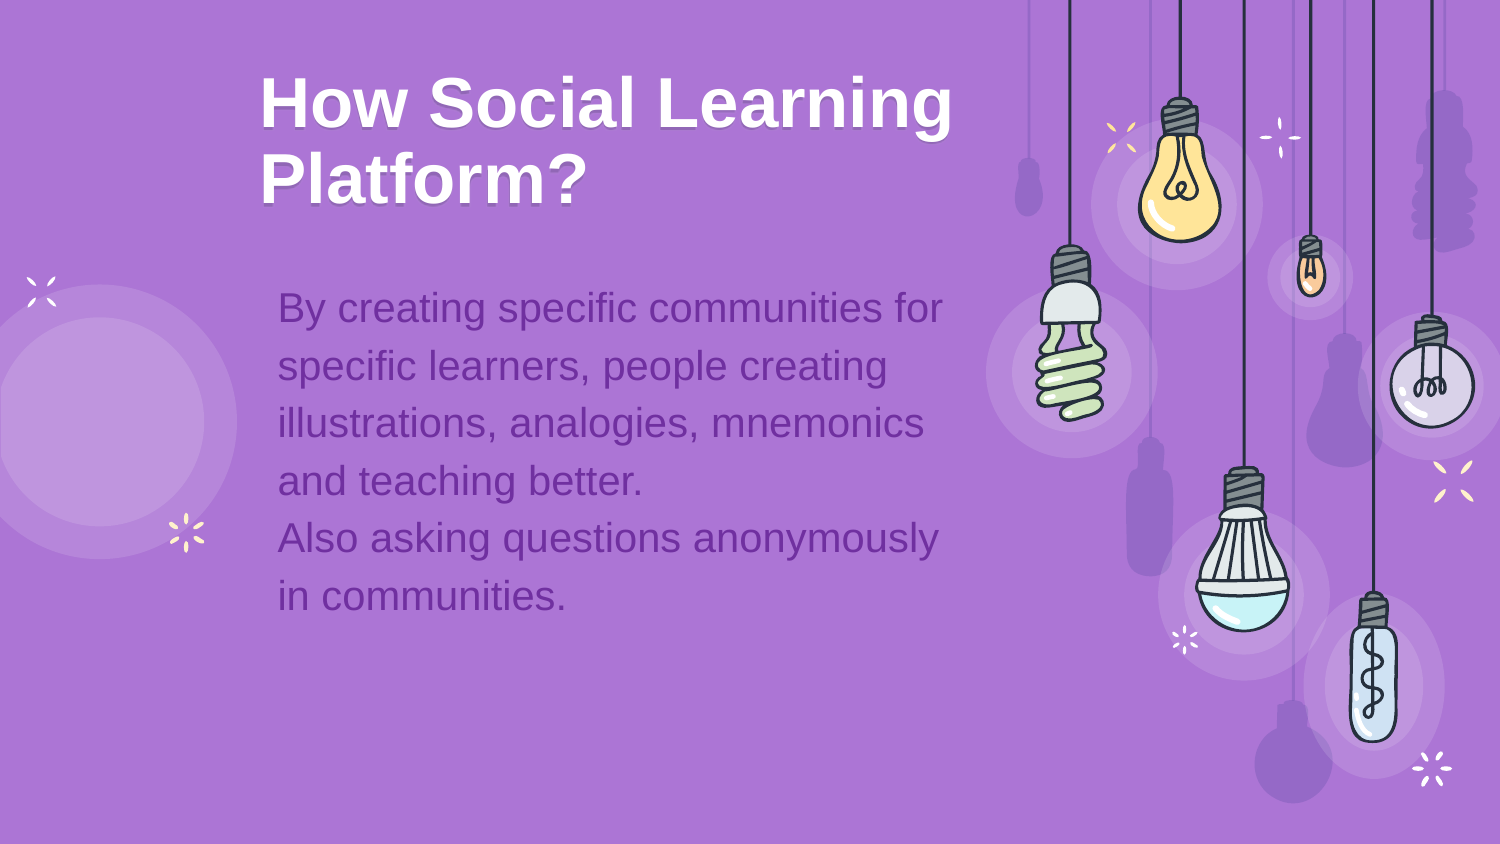

# How Social Learning Platform?
	By creating specific communities for specific learners, people creating illustrations, analogies, mnemonics and teaching better.
	Also asking questions anonymously in communities.